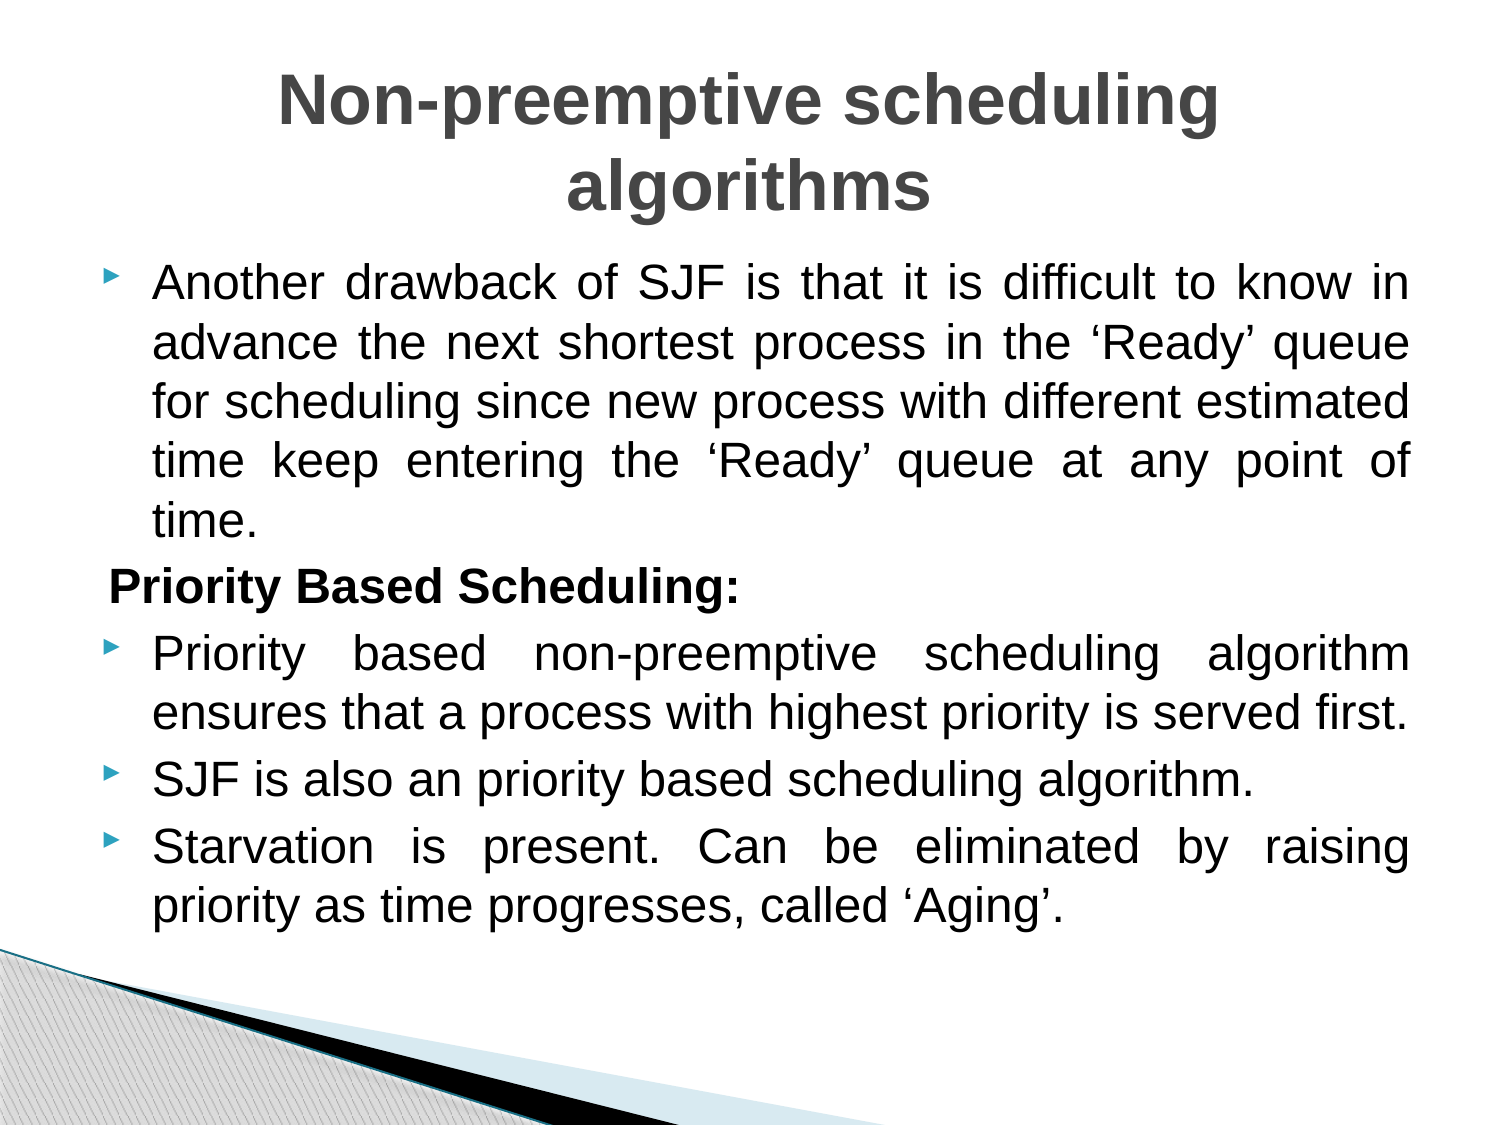

# Non-preemptive scheduling algorithms
Another drawback of SJF is that it is difficult to know in advance the next shortest process in the ‘Ready’ queue for scheduling since new process with different estimated time keep entering the ‘Ready’ queue at any point of time.
Priority Based Scheduling:
Priority based non-preemptive scheduling algorithm ensures that a process with highest priority is served first.
SJF is also an priority based scheduling algorithm.
Starvation is present. Can be eliminated by raising priority as time progresses, called ‘Aging’.